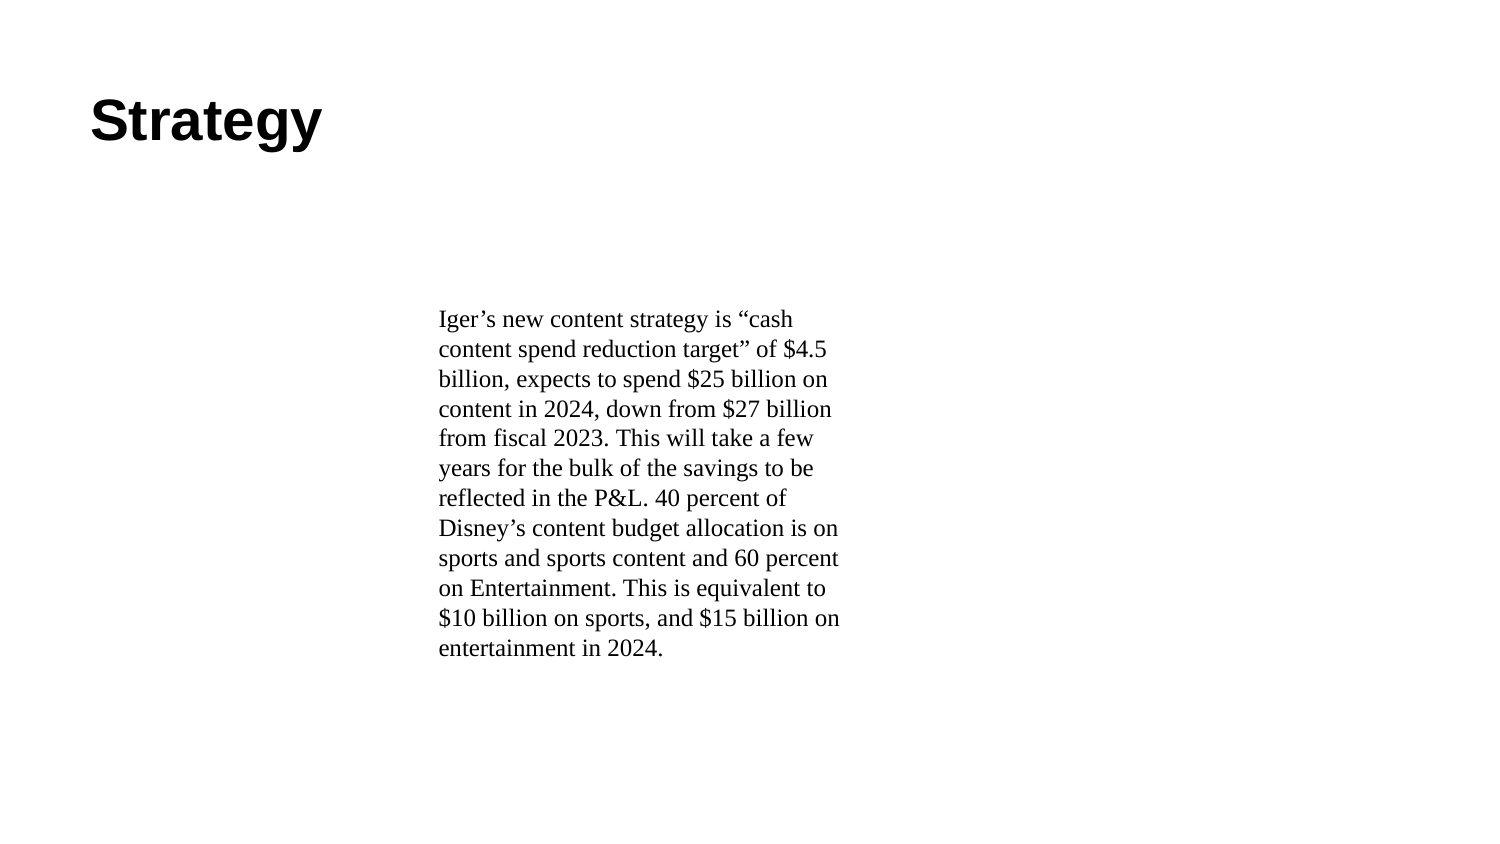

# Strategy
Iger’s new content strategy is “cash content spend reduction target” of $4.5 billion, expects to spend $25 billion on content in 2024, down from $27 billion from fiscal 2023. This will take a few years for the bulk of the savings to be reflected in the P&L. 40 percent of Disney’s content budget allocation is on sports and sports content and 60 percent on Entertainment. This is equivalent to $10 billion on sports, and $15 billion on entertainment in 2024.